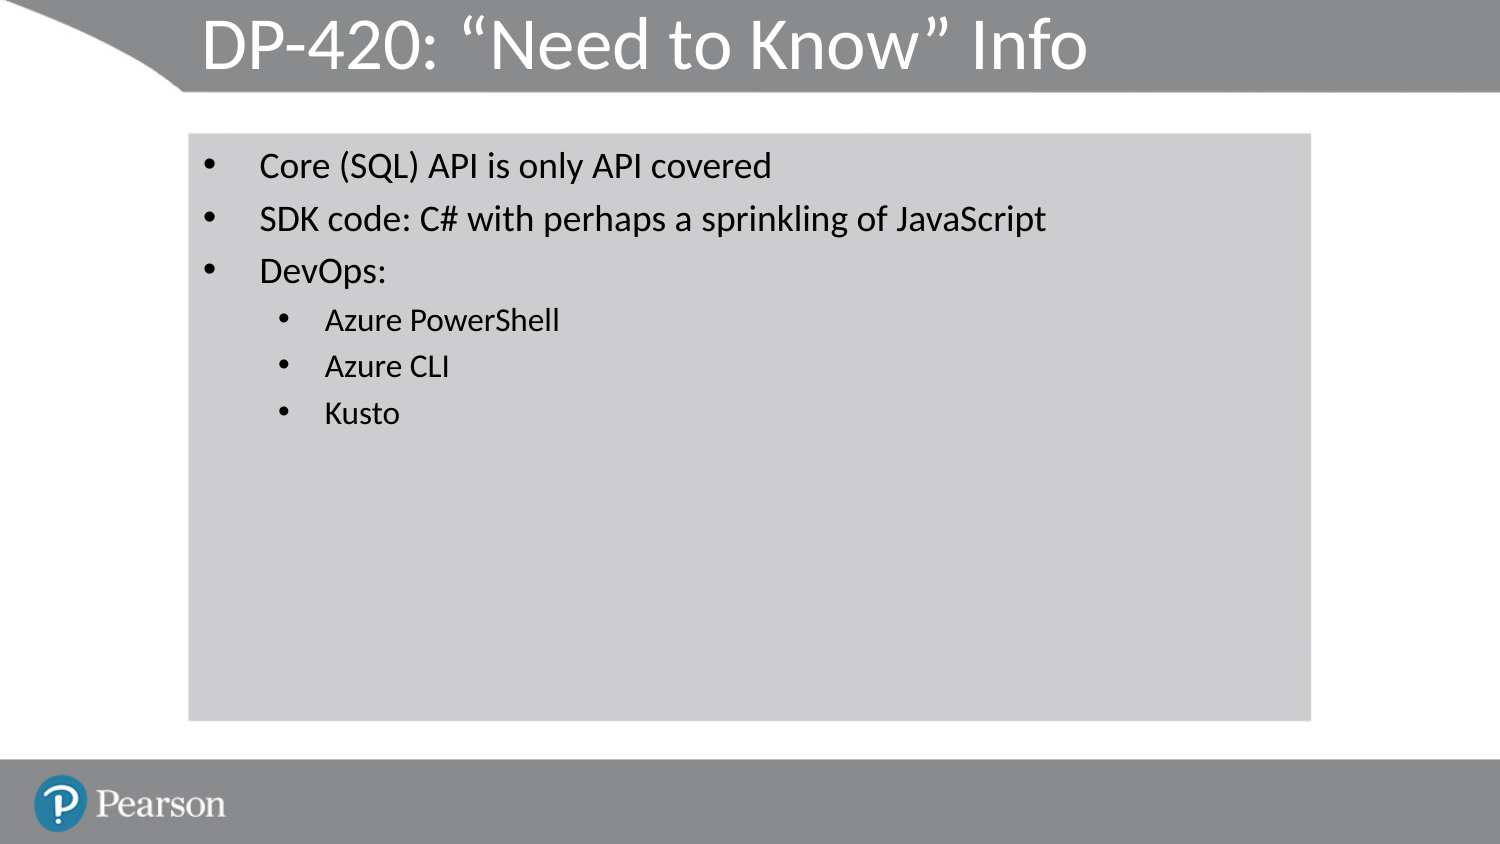

# DP-420: “Need to Know” Info
Core (SQL) API is only API covered
SDK code: C# with perhaps a sprinkling of JavaScript
DevOps:
Azure PowerShell
Azure CLI
Kusto